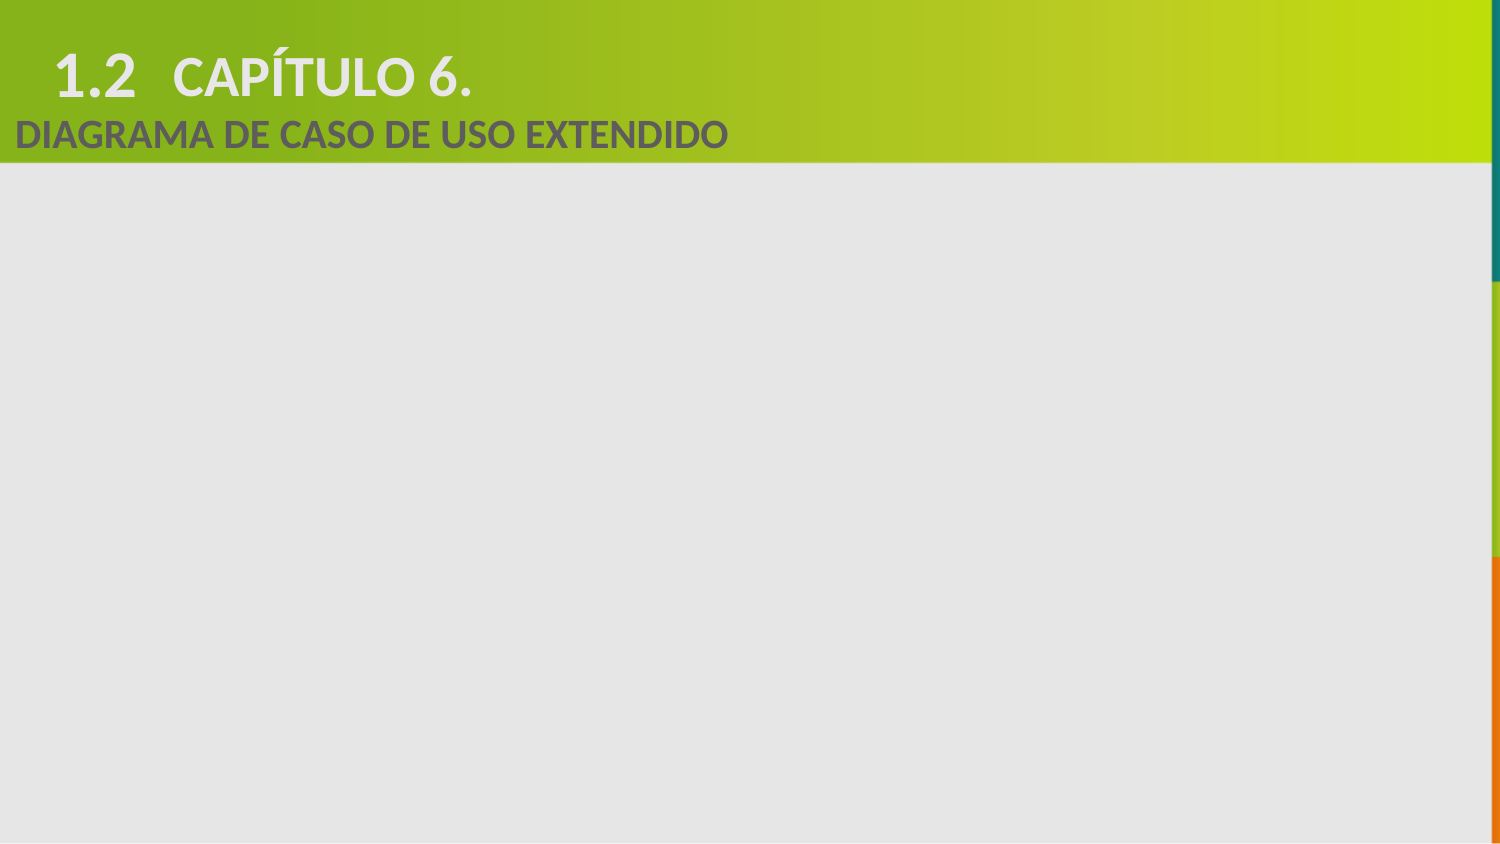

1.2
CAPÍTULO 6.
DIAGRAMA DE CASO DE USO EXTENDIDO